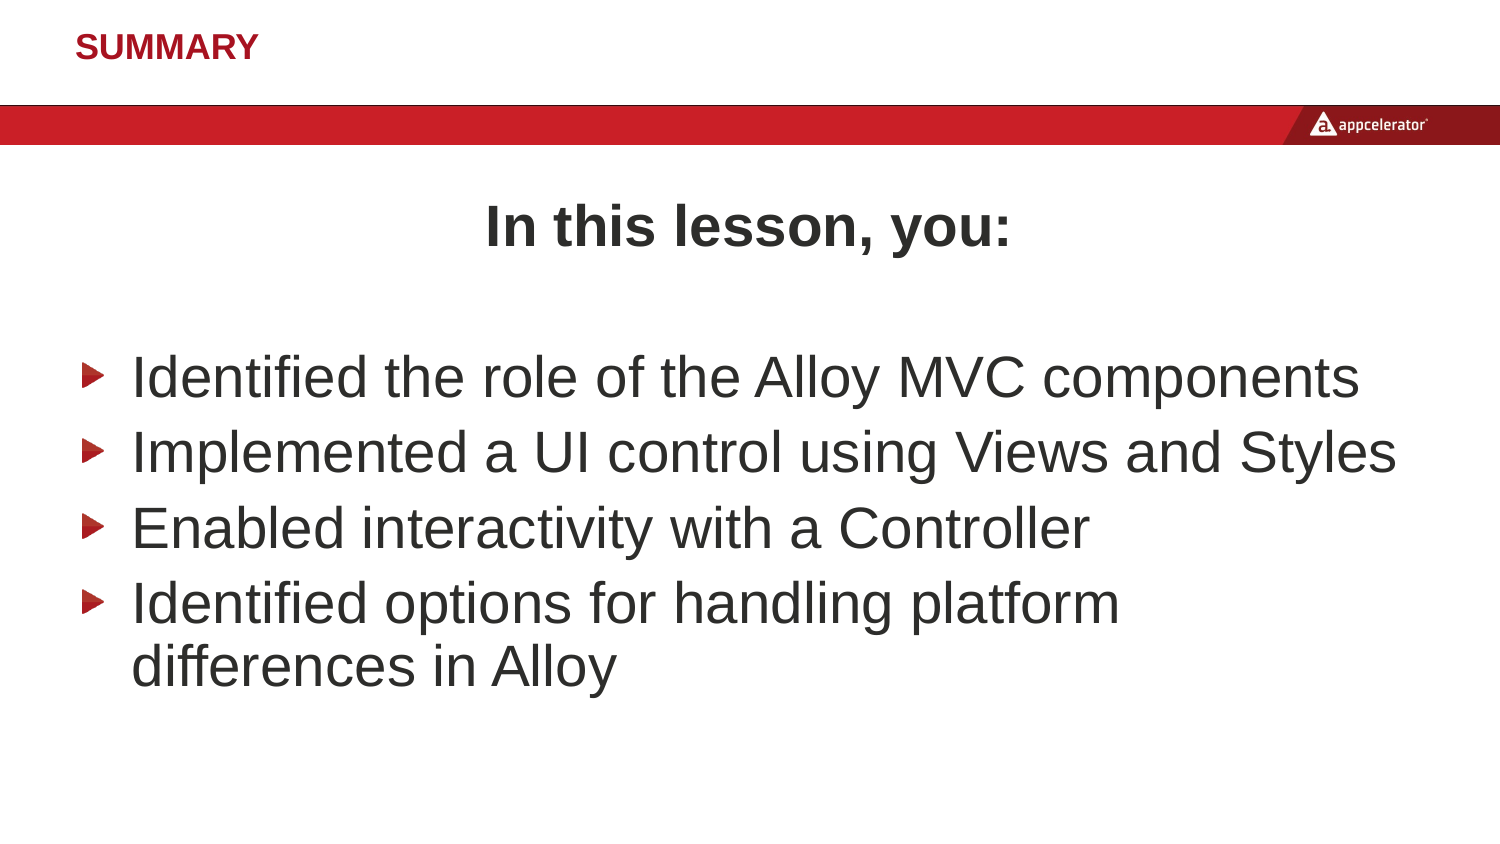

# Summary
In this lesson, you:

Identified the role of the Alloy MVC components
Implemented a UI control using Views and Styles
Enabled interactivity with a Controller
Identified options for handling platform differences in Alloy